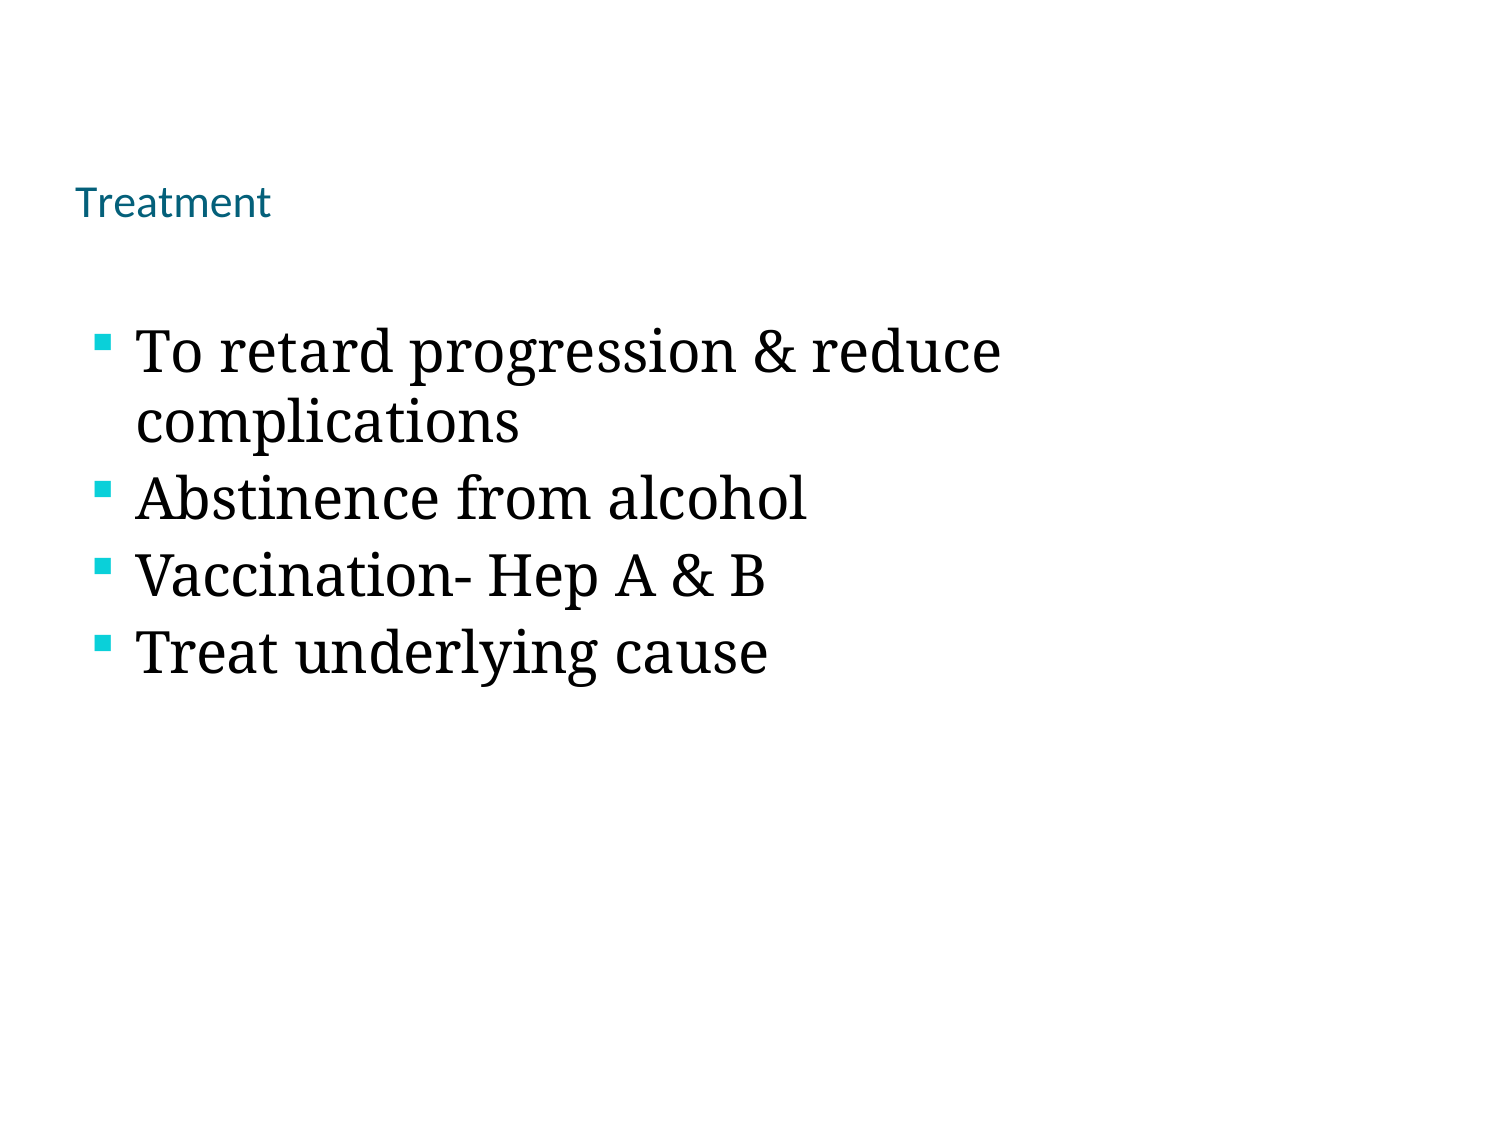

# Treatment
To retard progression & reduce complications
Abstinence from alcohol
Vaccination- Hep A & B
Treat underlying cause